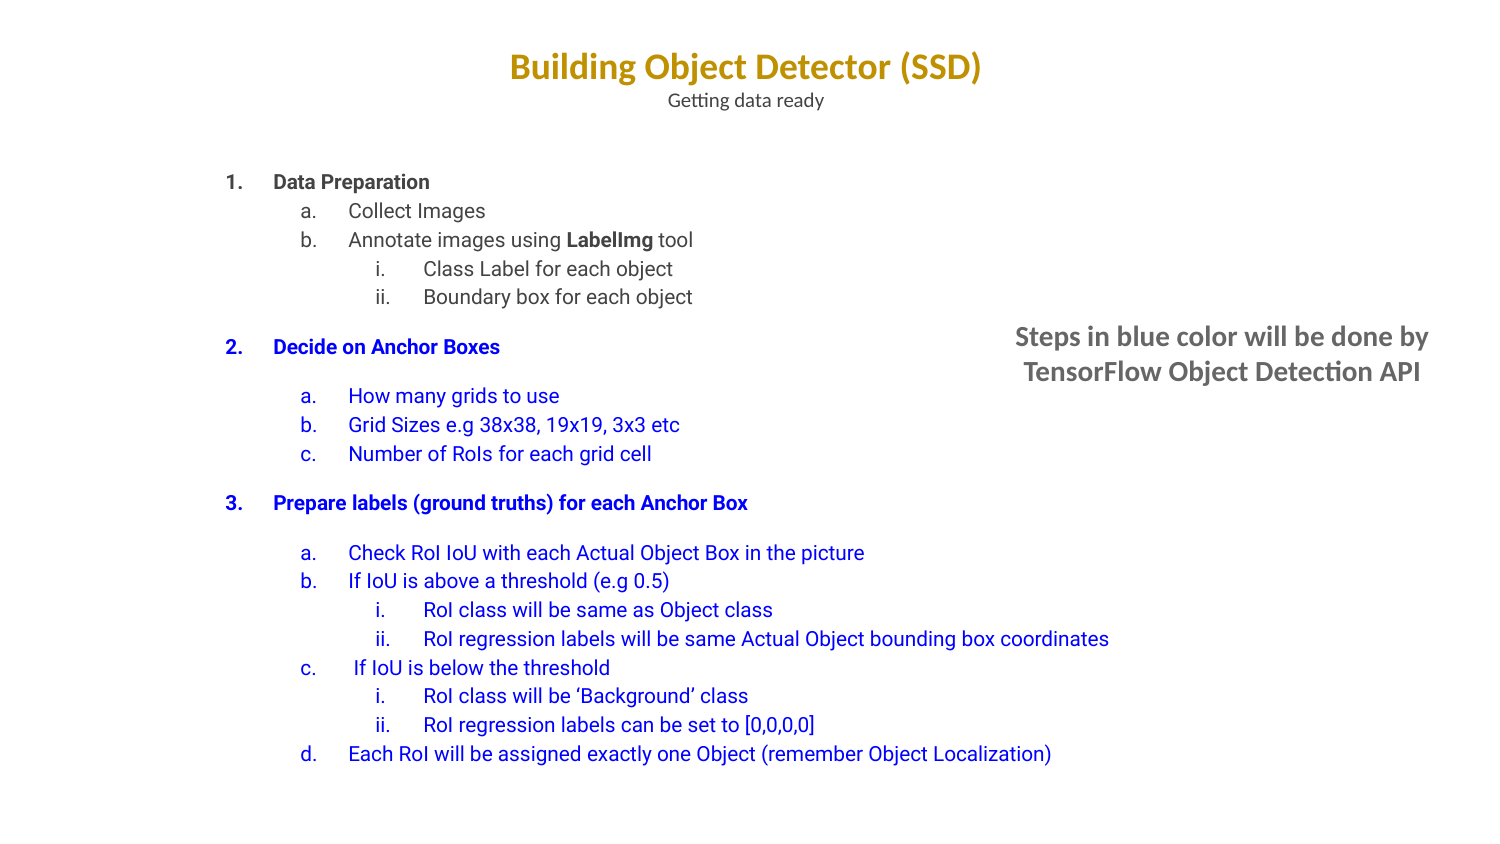

Building Object Detector (SSD)
Getting data ready
Data Preparation
Collect Images
Annotate images using LabelImg tool
Class Label for each object
Boundary box for each object
Decide on Anchor Boxes
How many grids to use
Grid Sizes e.g 38x38, 19x19, 3x3 etc
Number of RoIs for each grid cell
Prepare labels (ground truths) for each Anchor Box
Check RoI IoU with each Actual Object Box in the picture
If IoU is above a threshold (e.g 0.5)
RoI class will be same as Object class
RoI regression labels will be same Actual Object bounding box coordinates
 If IoU is below the threshold
RoI class will be ‘Background’ class
RoI regression labels can be set to [0,0,0,0]
Each RoI will be assigned exactly one Object (remember Object Localization)
Steps in blue color will be done by TensorFlow Object Detection API